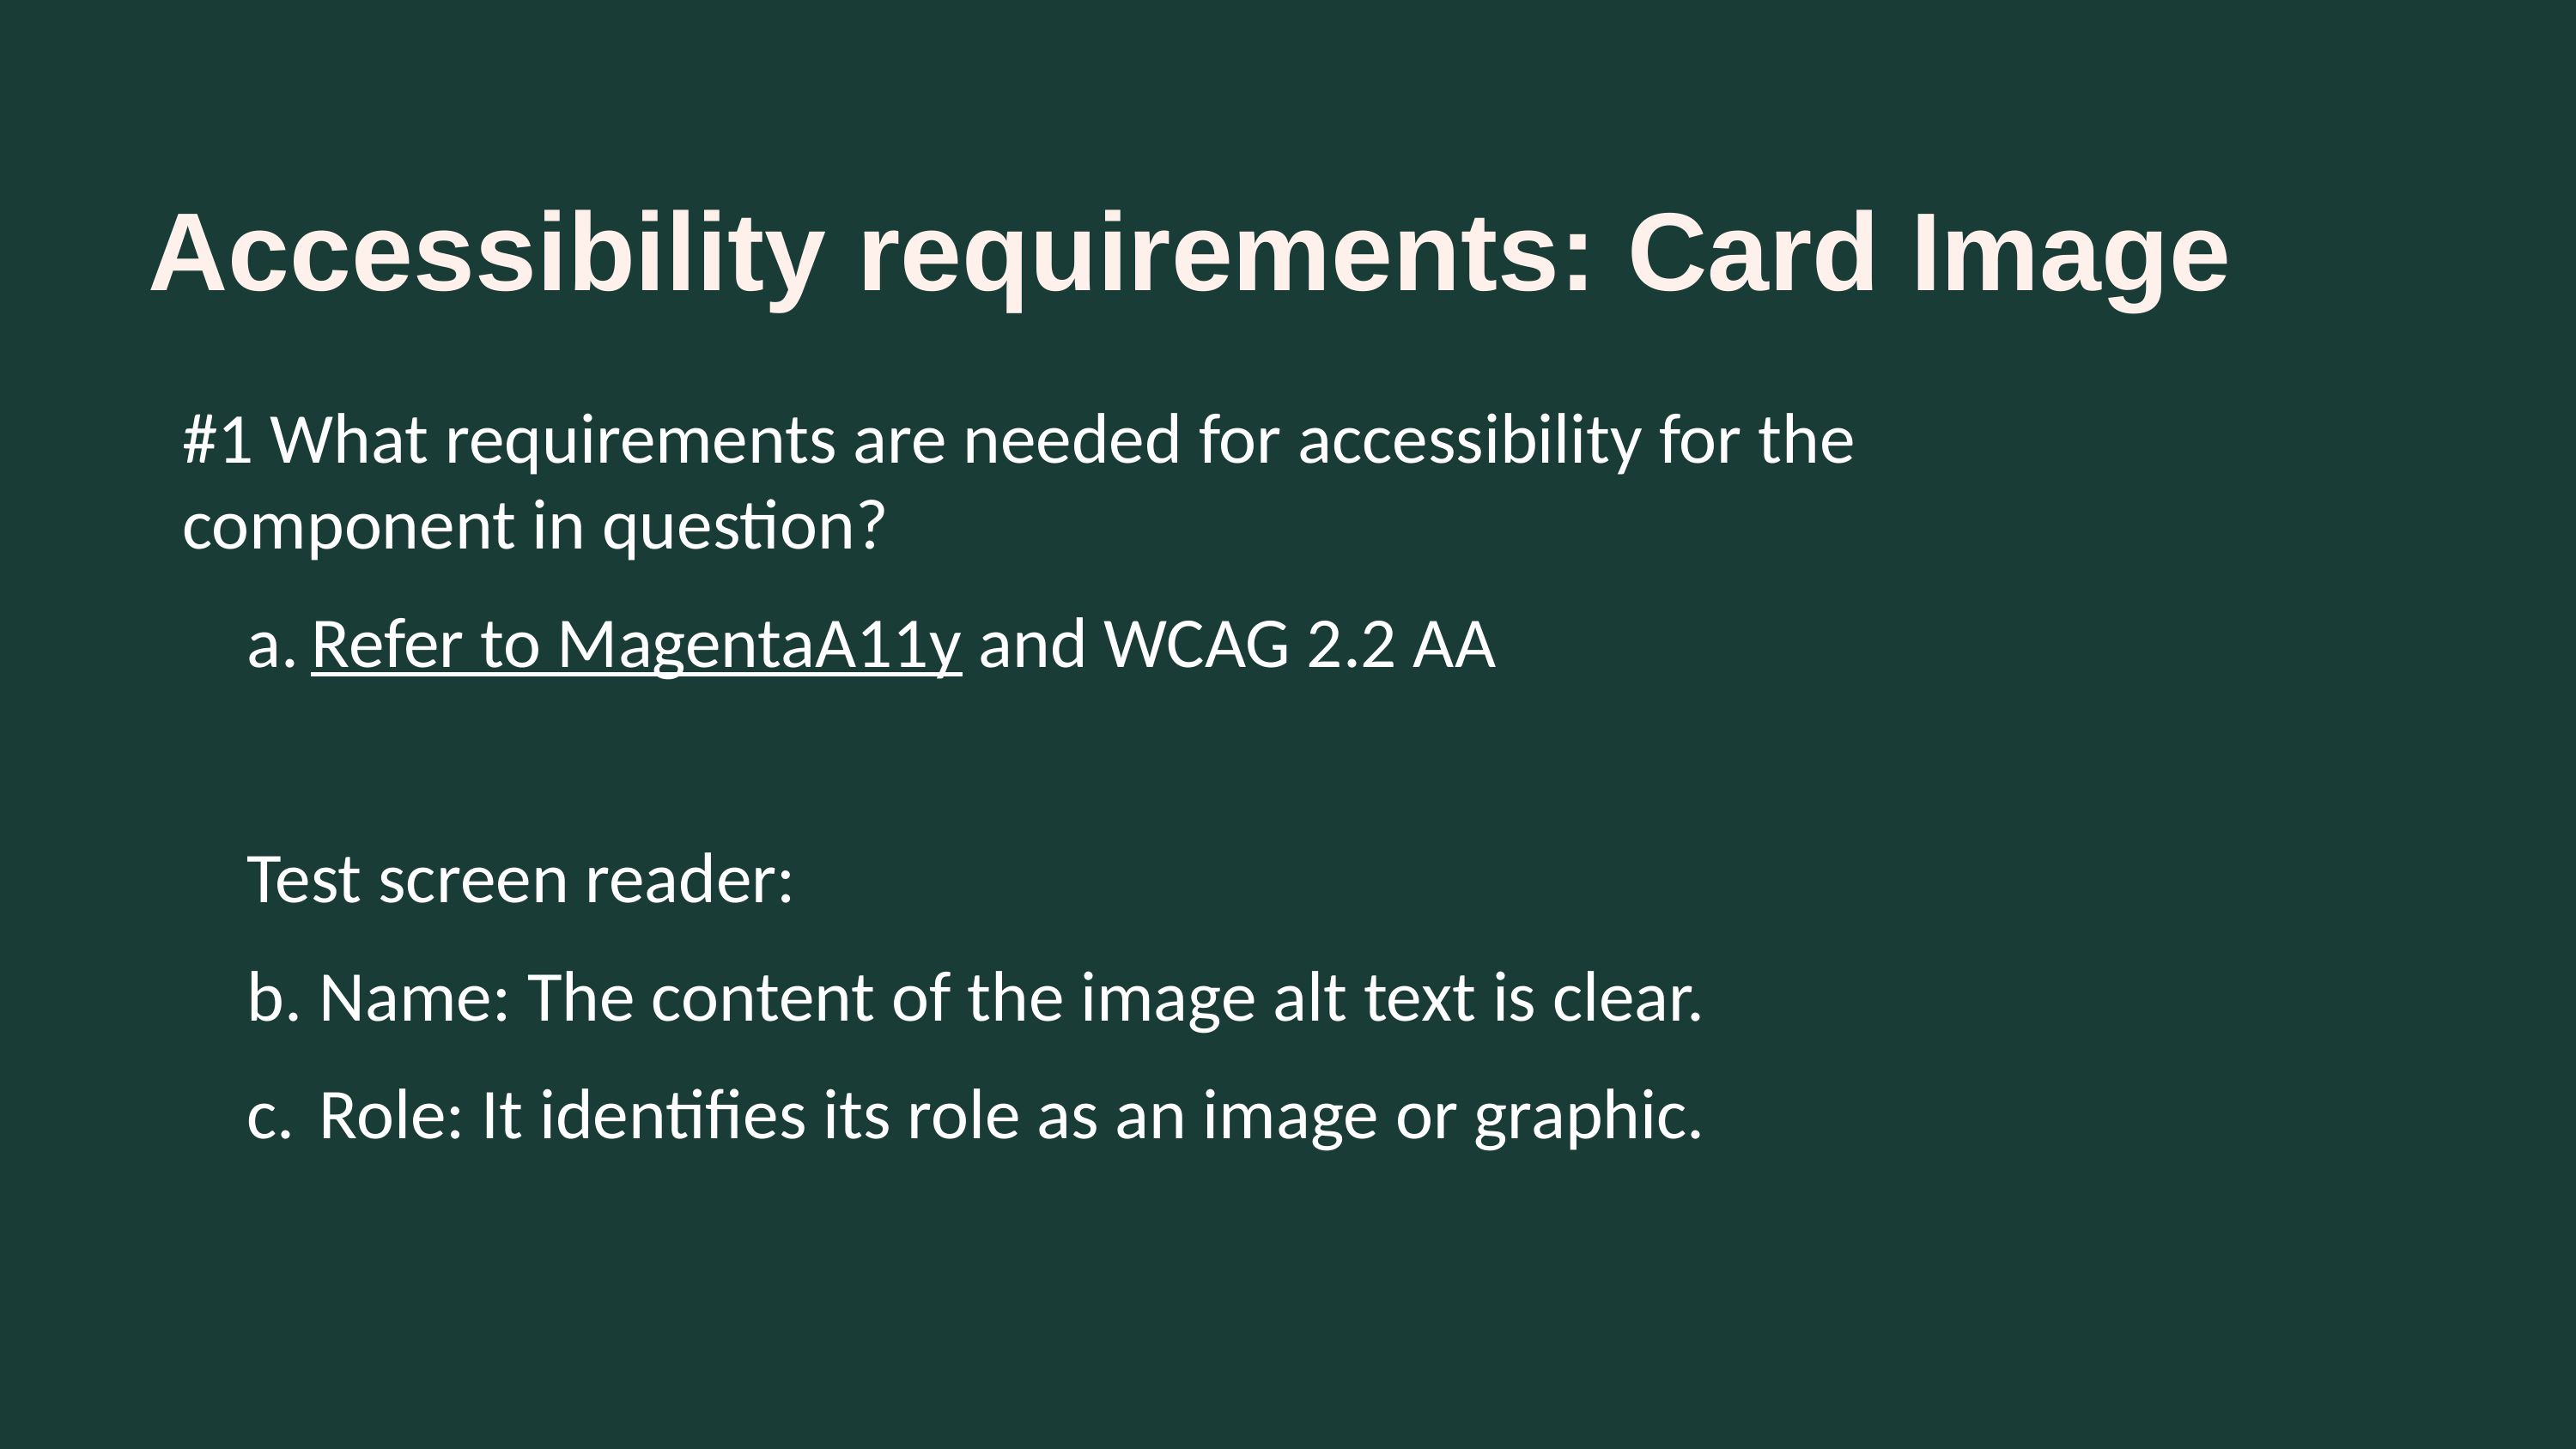

Accessibility requirements: Card Image
#1 What requirements are needed for accessibility for the component in question?
Refer to MagentaA11y and WCAG 2.2 AA

Test screen reader:
Name: The content of the image alt text is clear.
Role: It identifies its role as an image or graphic.